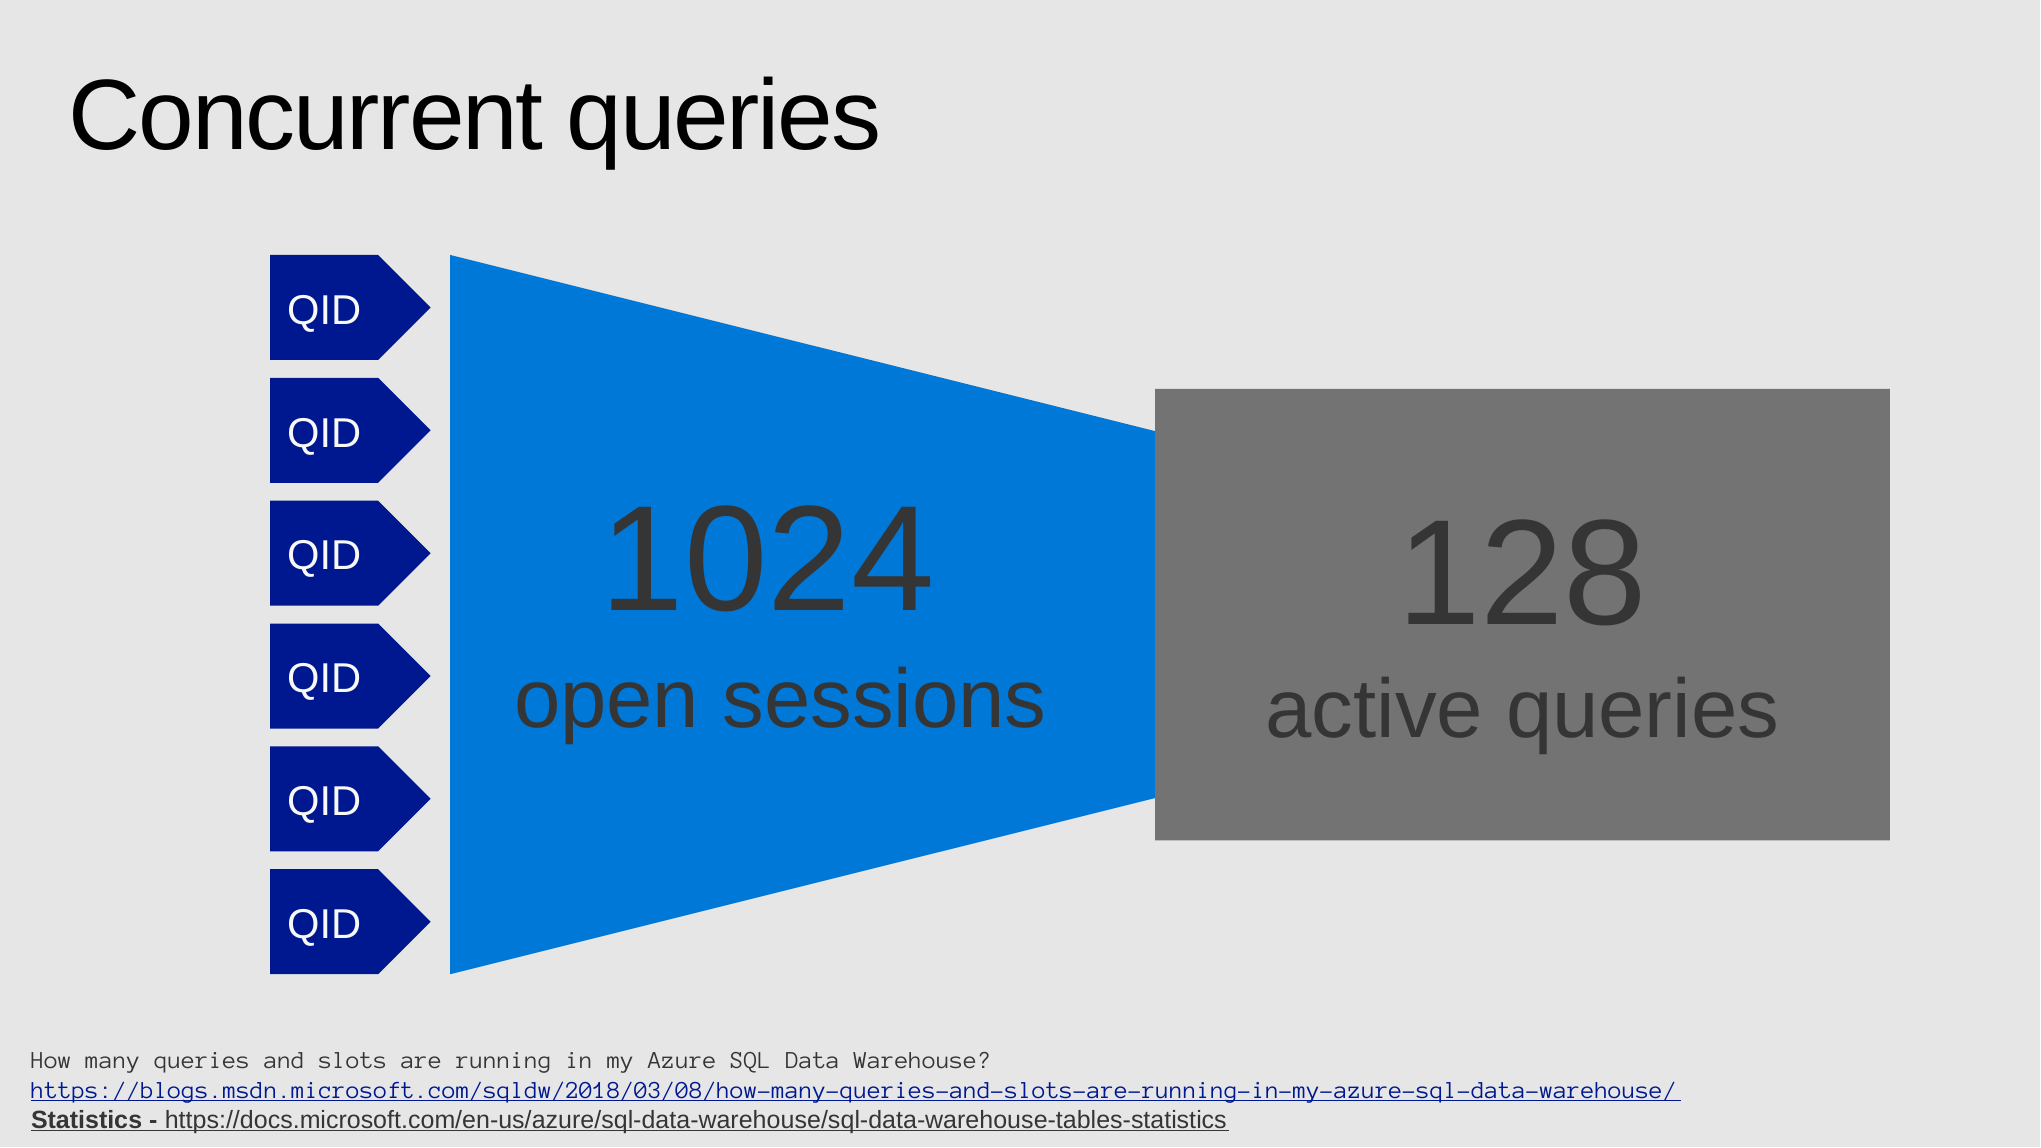

# Concurrent queries
QID
QID
QID
QID
QID
QID

128
active queries
1024
open sessions
How many queries and slots are running in my Azure SQL Data Warehouse?
https://blogs.msdn.microsoft.com/sqldw/2018/03/08/how-many-queries-and-slots-are-running-in-my-azure-sql-data-warehouse/
Statistics - https://docs.microsoft.com/en-us/azure/sql-data-warehouse/sql-data-warehouse-tables-statistics